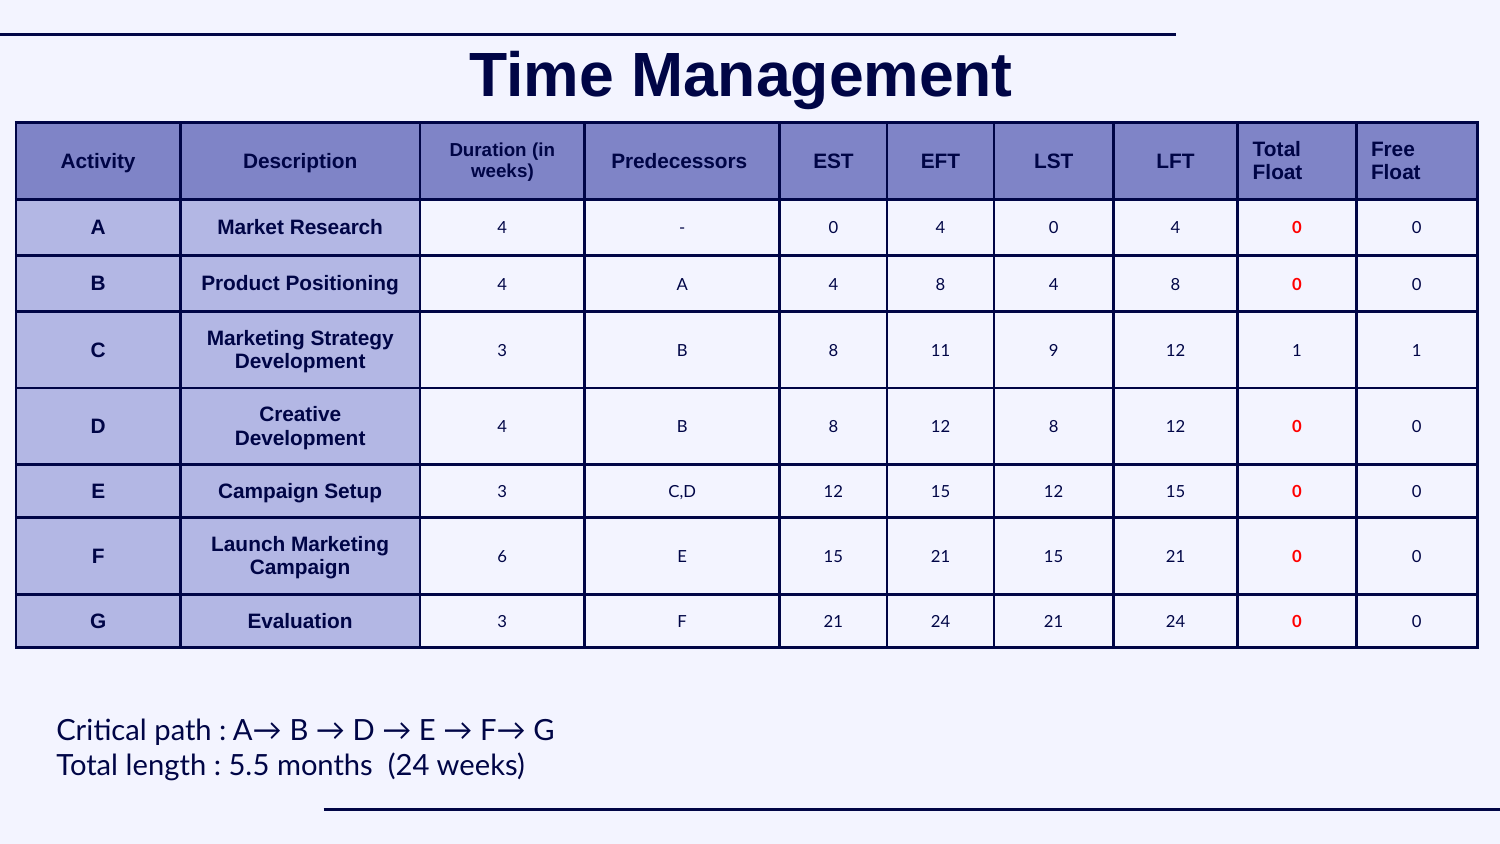

# Time Management
| Activity | Description | Duration (in weeks) | Predecessors | EST | EFT | LST | LFT | Total Float | Free Float |
| --- | --- | --- | --- | --- | --- | --- | --- | --- | --- |
| A | Market Research | 4 | - | 0 | 4 | 0 | 4 | 0 | 0 |
| B | Product Positioning | 4 | A | 4 | 8 | 4 | 8 | 0 | 0 |
| C | Marketing Strategy Development | 3 | B | 8 | 11 | 9 | 12 | 1 | 1 |
| D | Creative Development | 4 | B | 8 | 12 | 8 | 12 | 0 | 0 |
| E | Campaign Setup | 3 | C,D | 12 | 15 | 12 | 15 | 0 | 0 |
| F | Launch Marketing Campaign | 6 | E | 15 | 21 | 15 | 21 | 0 | 0 |
| G | Evaluation | 3 | F | 21 | 24 | 21 | 24 | 0 | 0 |
Critical path : A→ B → D → E → F→ G
Total length : 5.5 months  (24 weeks)